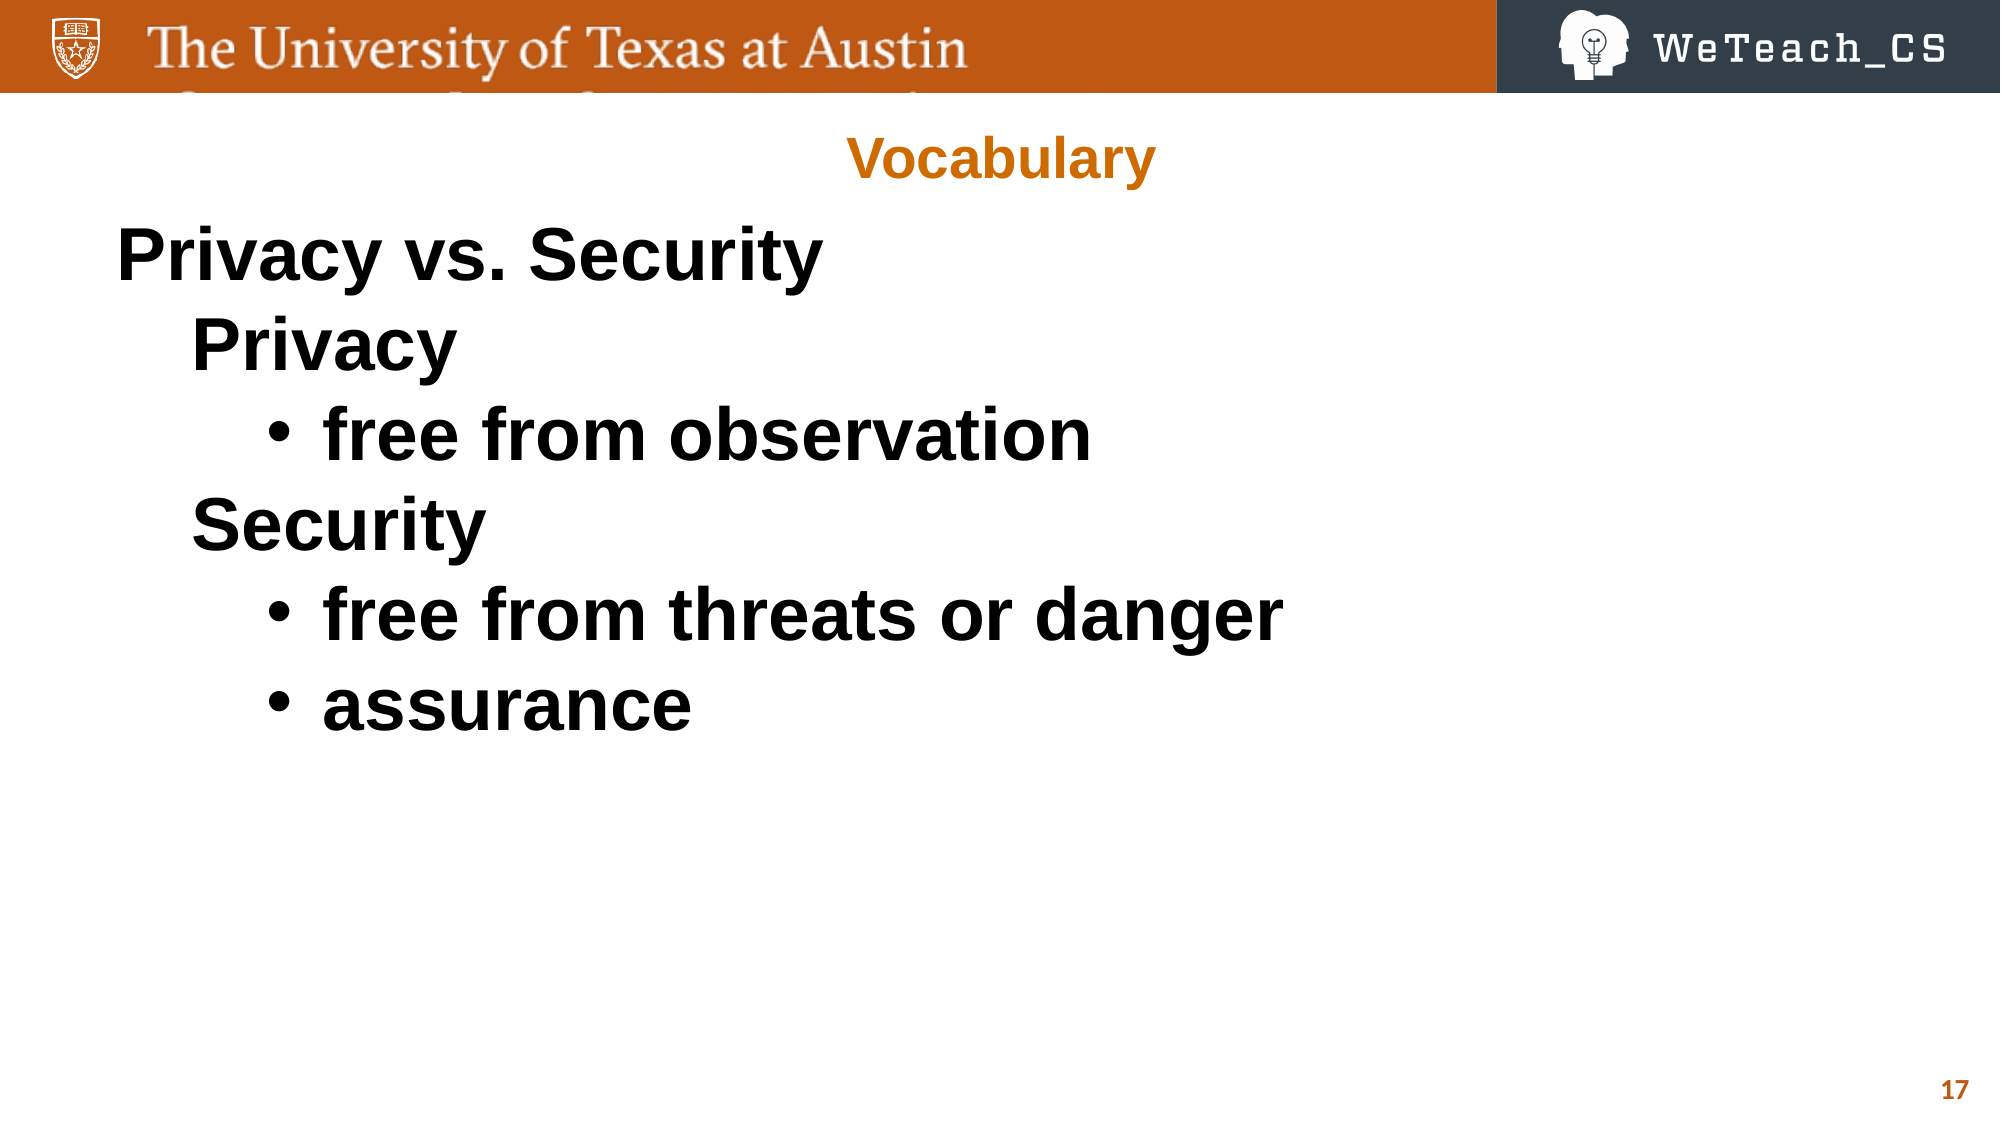

Vocabulary
Privacy vs. Security
Privacy
free from observation
Security
free from threats or danger
assurance